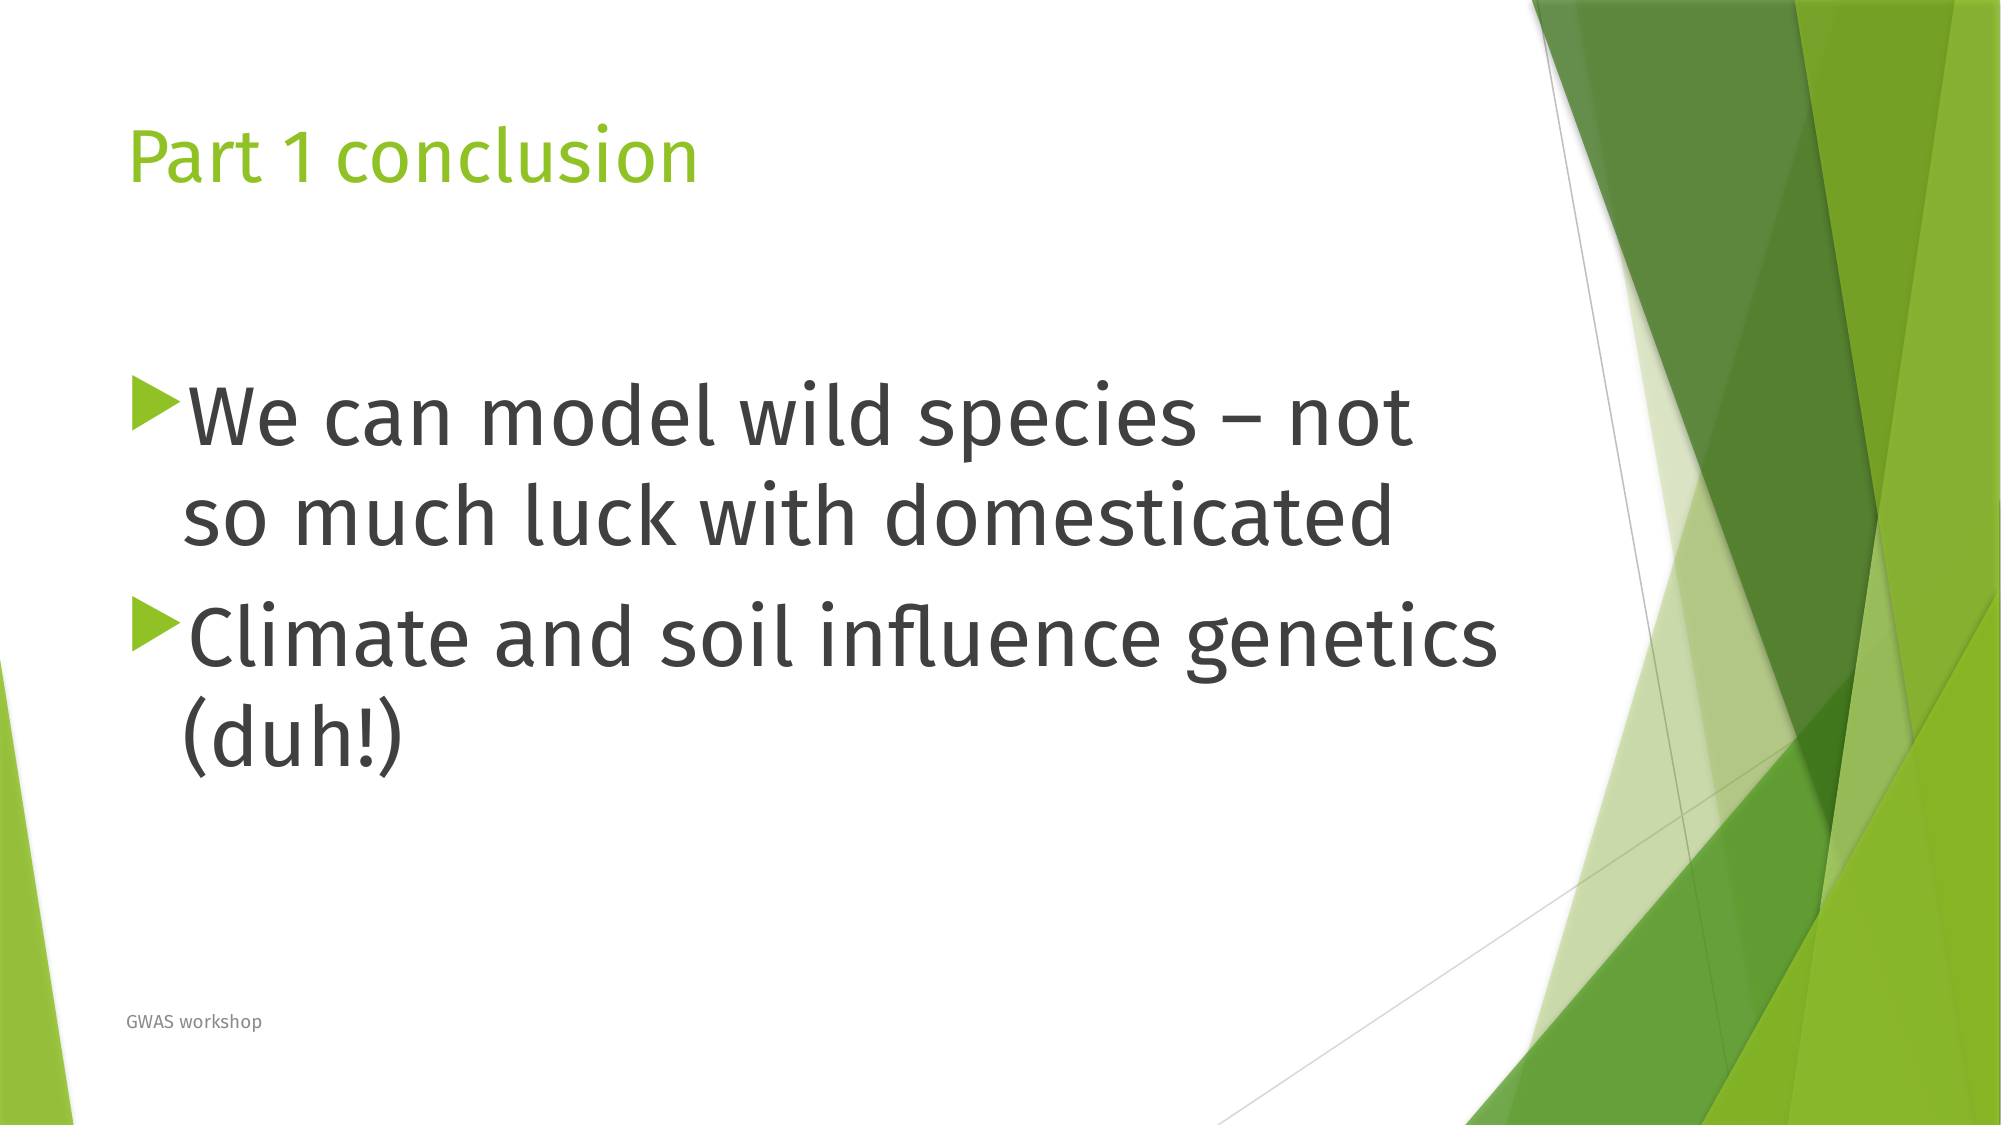

# Part 1 conclusion
We can model wild species – not so much luck with domesticated
Climate and soil influence genetics (duh!)

GWAS workshop